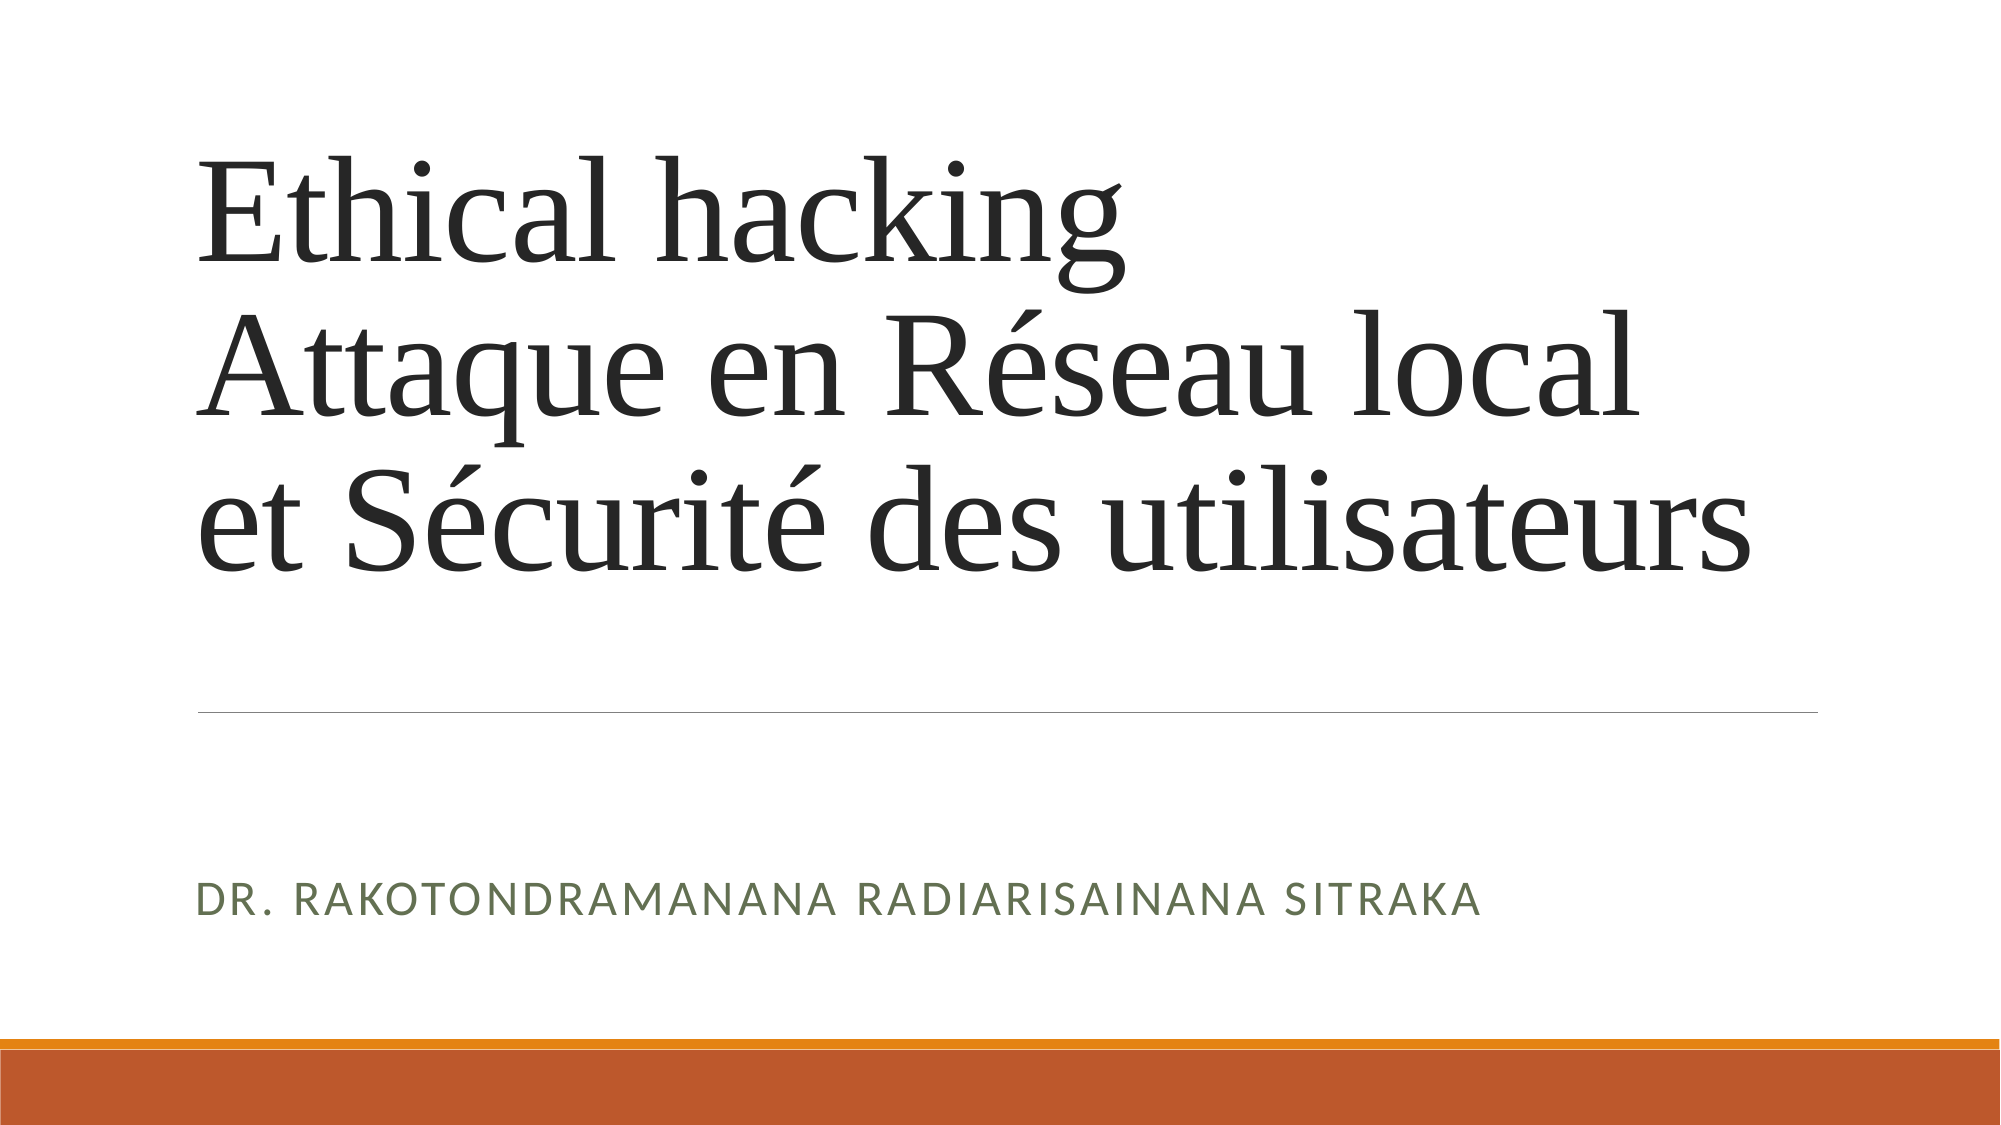

# Ethical hacking Attaque en Réseau local et Sécurité des utilisateurs

Dr. Rakotondramanana Radiarisainana Sitraka